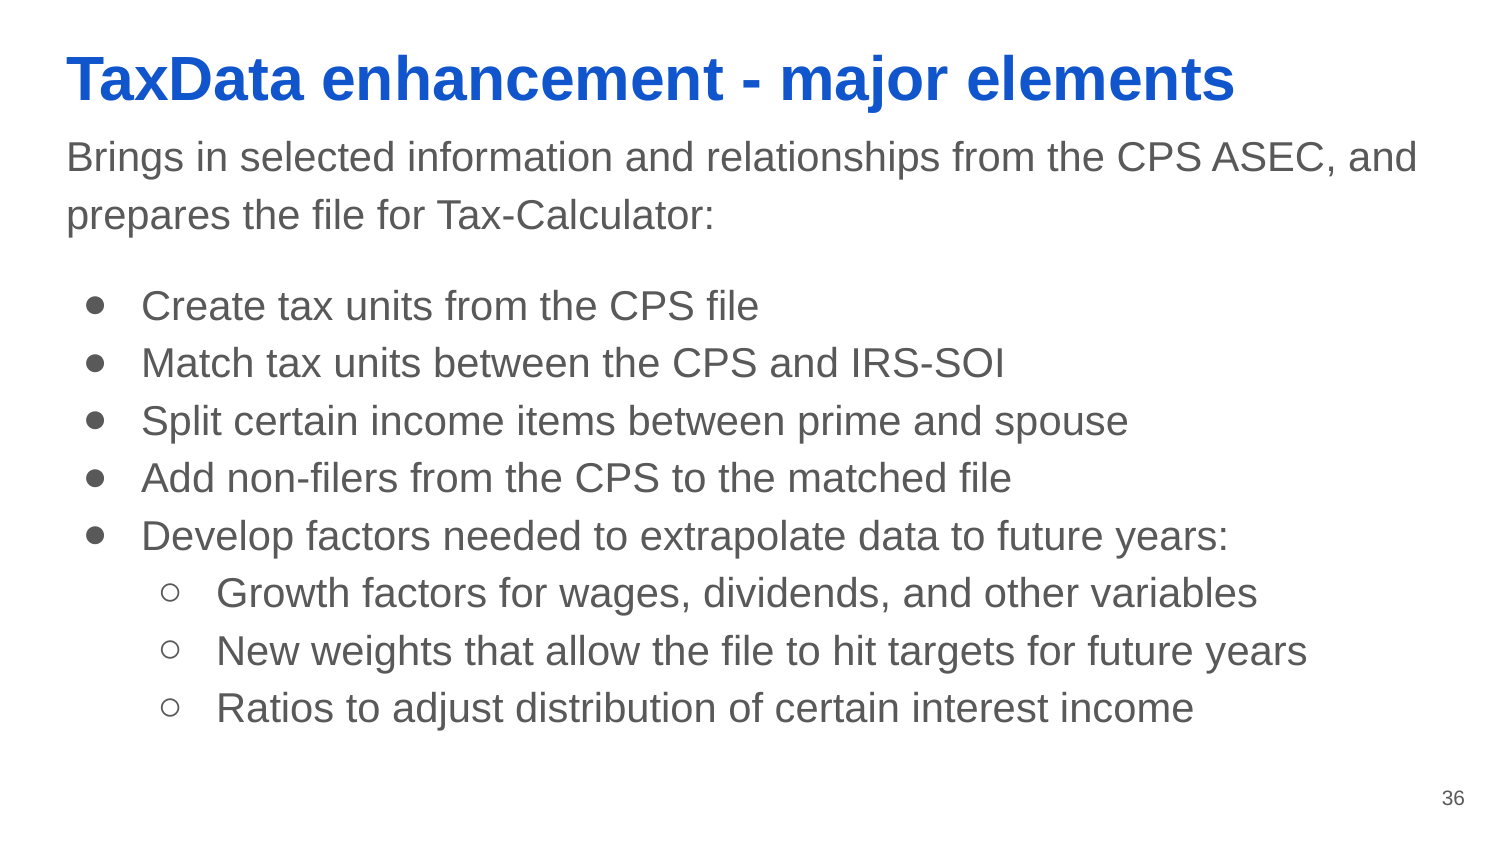

# TaxData enhancement - major elements
Brings in selected information and relationships from the CPS ASEC, and prepares the file for Tax-Calculator:
Create tax units from the CPS file
Match tax units between the CPS and IRS-SOI
Split certain income items between prime and spouse
Add non-filers from the CPS to the matched file
Develop factors needed to extrapolate data to future years:
Growth factors for wages, dividends, and other variables
New weights that allow the file to hit targets for future years
Ratios to adjust distribution of certain interest income
36